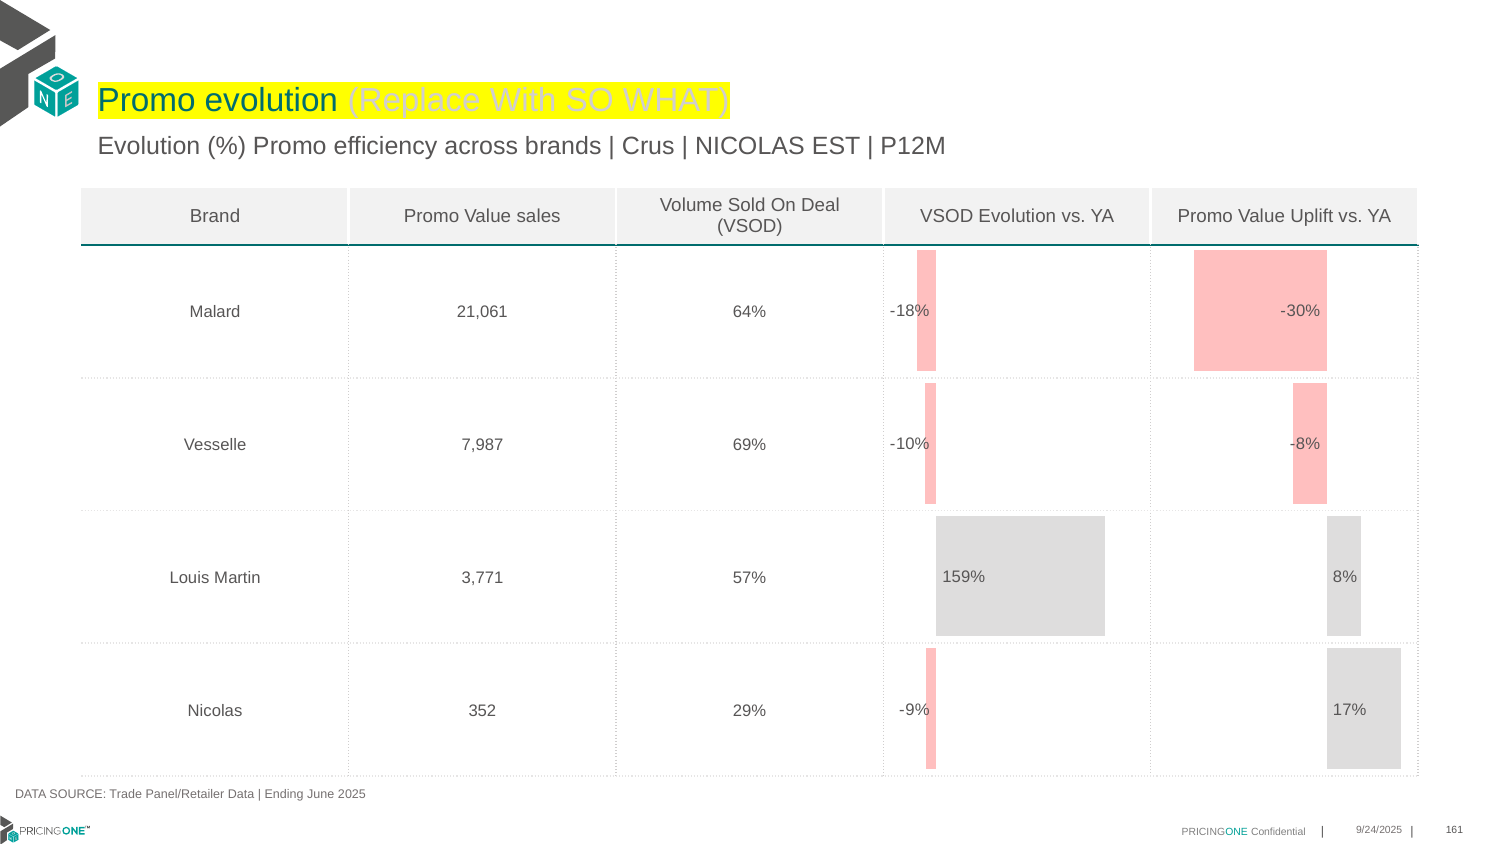

# Promo evolution (Replace With SO WHAT)
Evolution (%) Promo efficiency across brands | Crus | NICOLAS EST | P12M
| Brand | Promo Value sales | Volume Sold On Deal (VSOD) | VSOD Evolution vs. YA | Promo Value Uplift vs. YA |
| --- | --- | --- | --- | --- |
| Malard | 21,061 | 64% |  |  |
| Vesselle | 7,987 | 69% |  |  |
| Louis Martin | 3,771 | 57% |  |  |
| Nicolas | 352 | 29% |  |  |

### Chart

| Category | VSOD Evaluation vs YA |
|---|---|
| Malard | -0.17900000000000005 |
| Vesselle | -0.10399999999999998 |
| Louis Martin | 1.5910000000000002 |
| Nicolas | -0.09399999999999997 |

### Chart

| Category | Promo Value Uplift vs YA |
|---|---|
| Malard | -0.3016011193039584 |
| Vesselle | -0.07768215512097487 |
| Louis Martin | 0.07744338498212167 |
| Nicolas | 0.16832432432432443 |
DATA SOURCE: Trade Panel/Retailer Data | Ending June 2025

9/24/2025
161